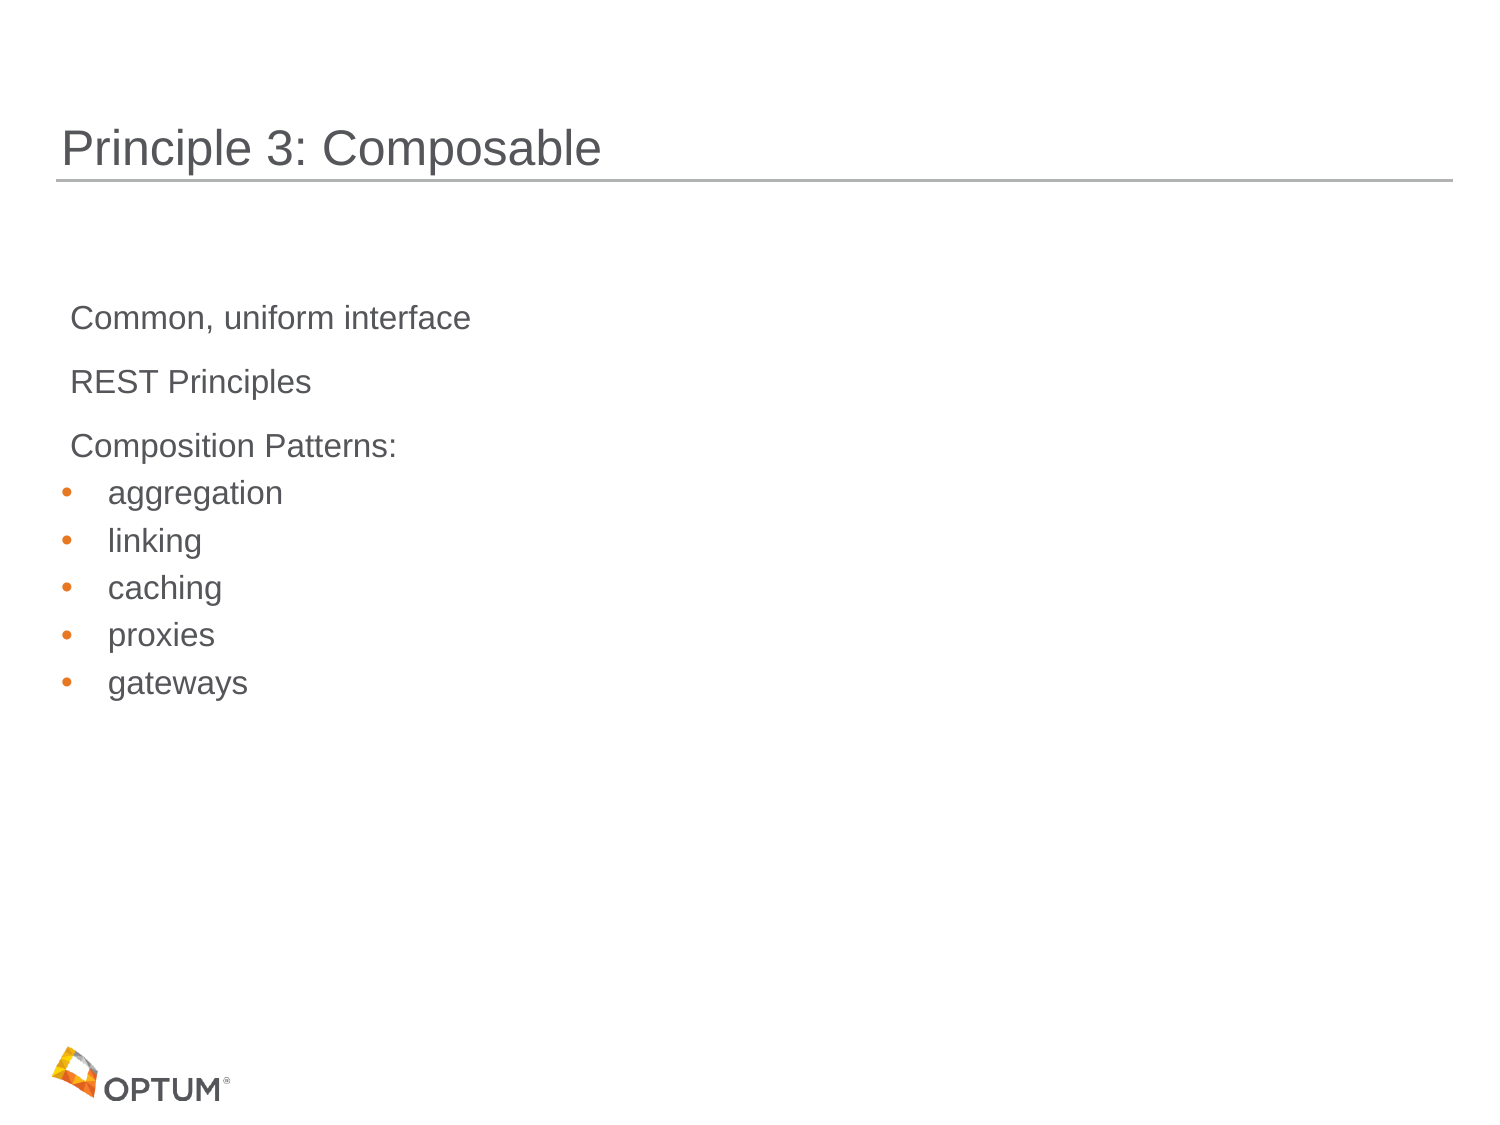

# Principle 3: Composable
 Common, uniform interface
 REST Principles
 Composition Patterns:
 aggregation
 linking
 caching
 proxies
 gateways